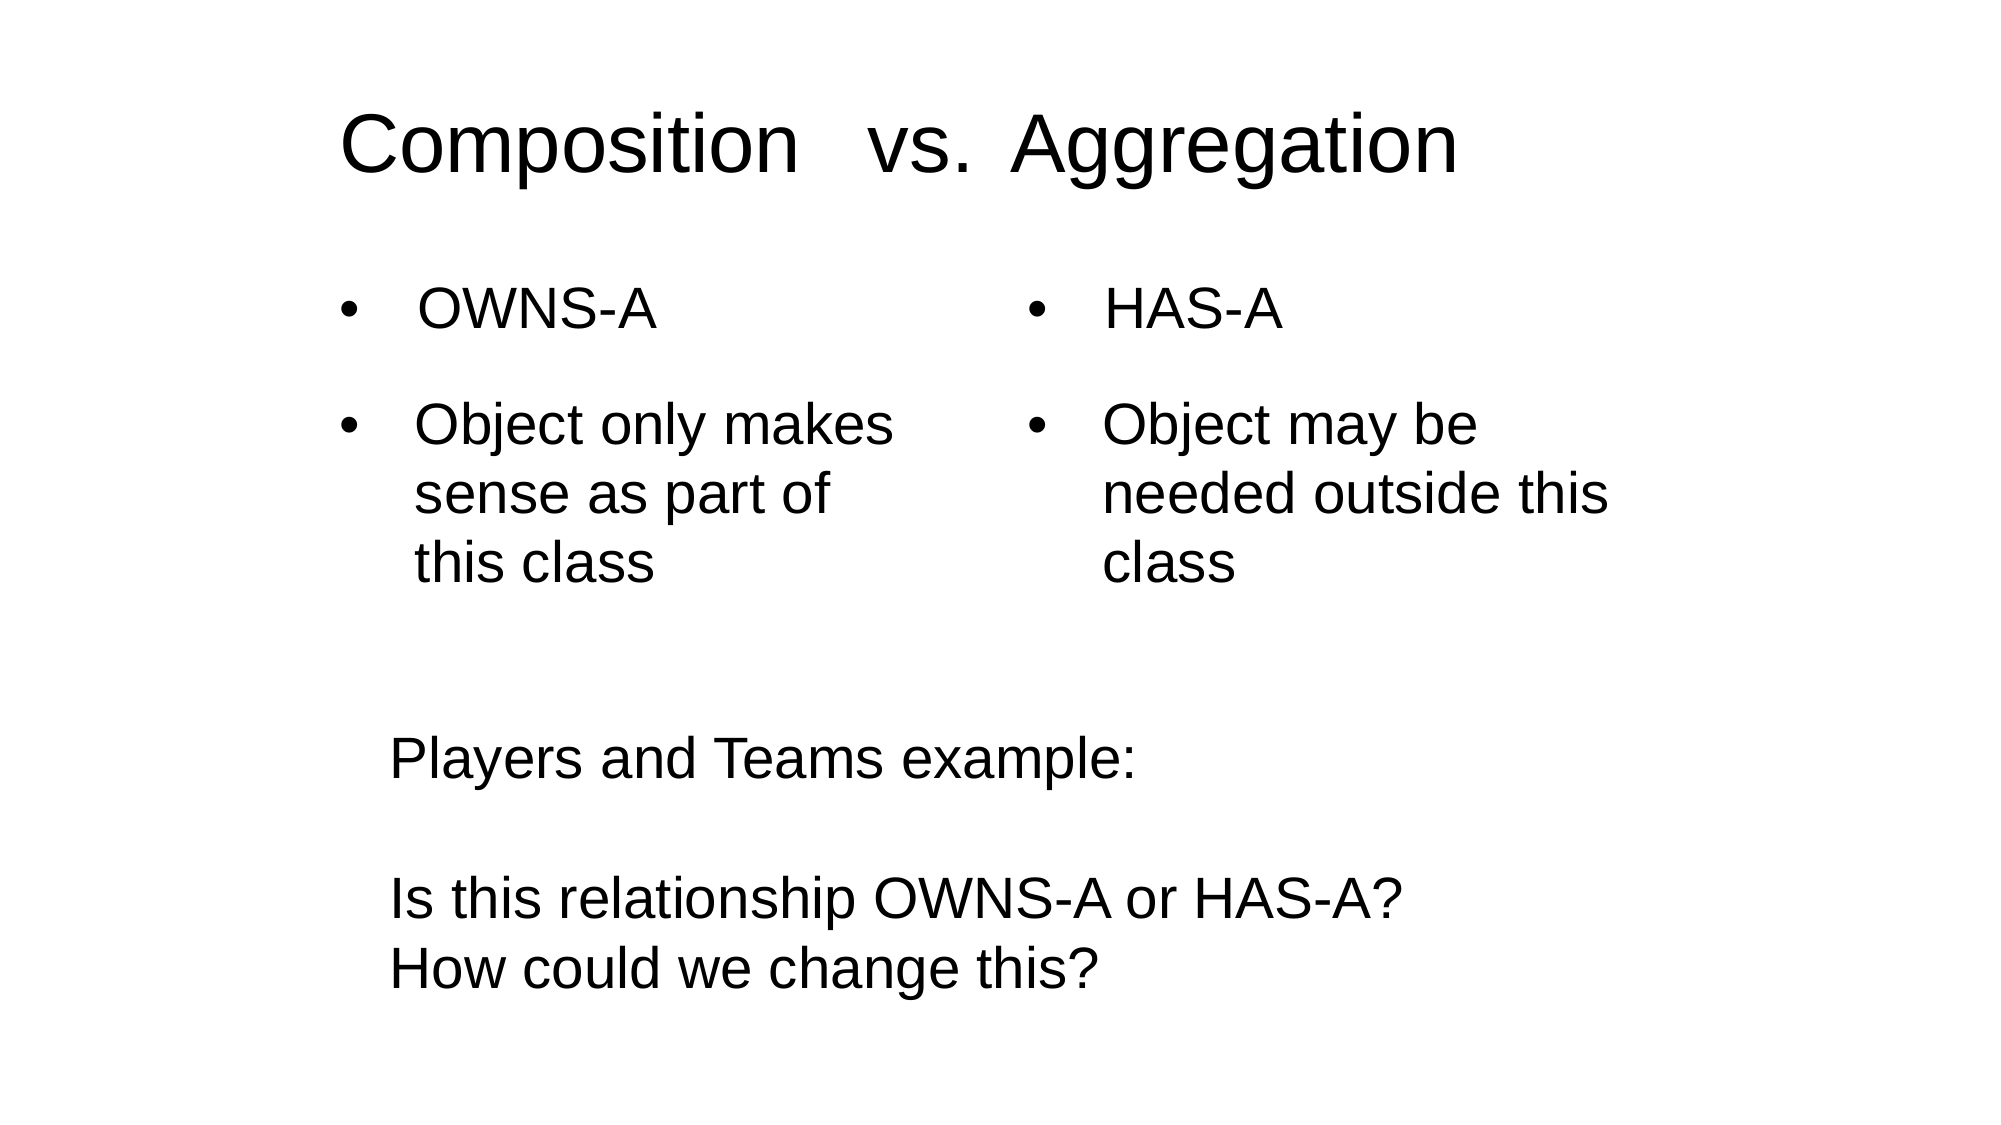

# Composition	vs.	Aggregation
• 	OWNS-A
• 	Object only makes  sense as part of  this class
• 	HAS-A
• 	Object may be  needed outside this  class
Players and Teams example:

Is this relationship OWNS-A or HAS-A?
How could we change this?